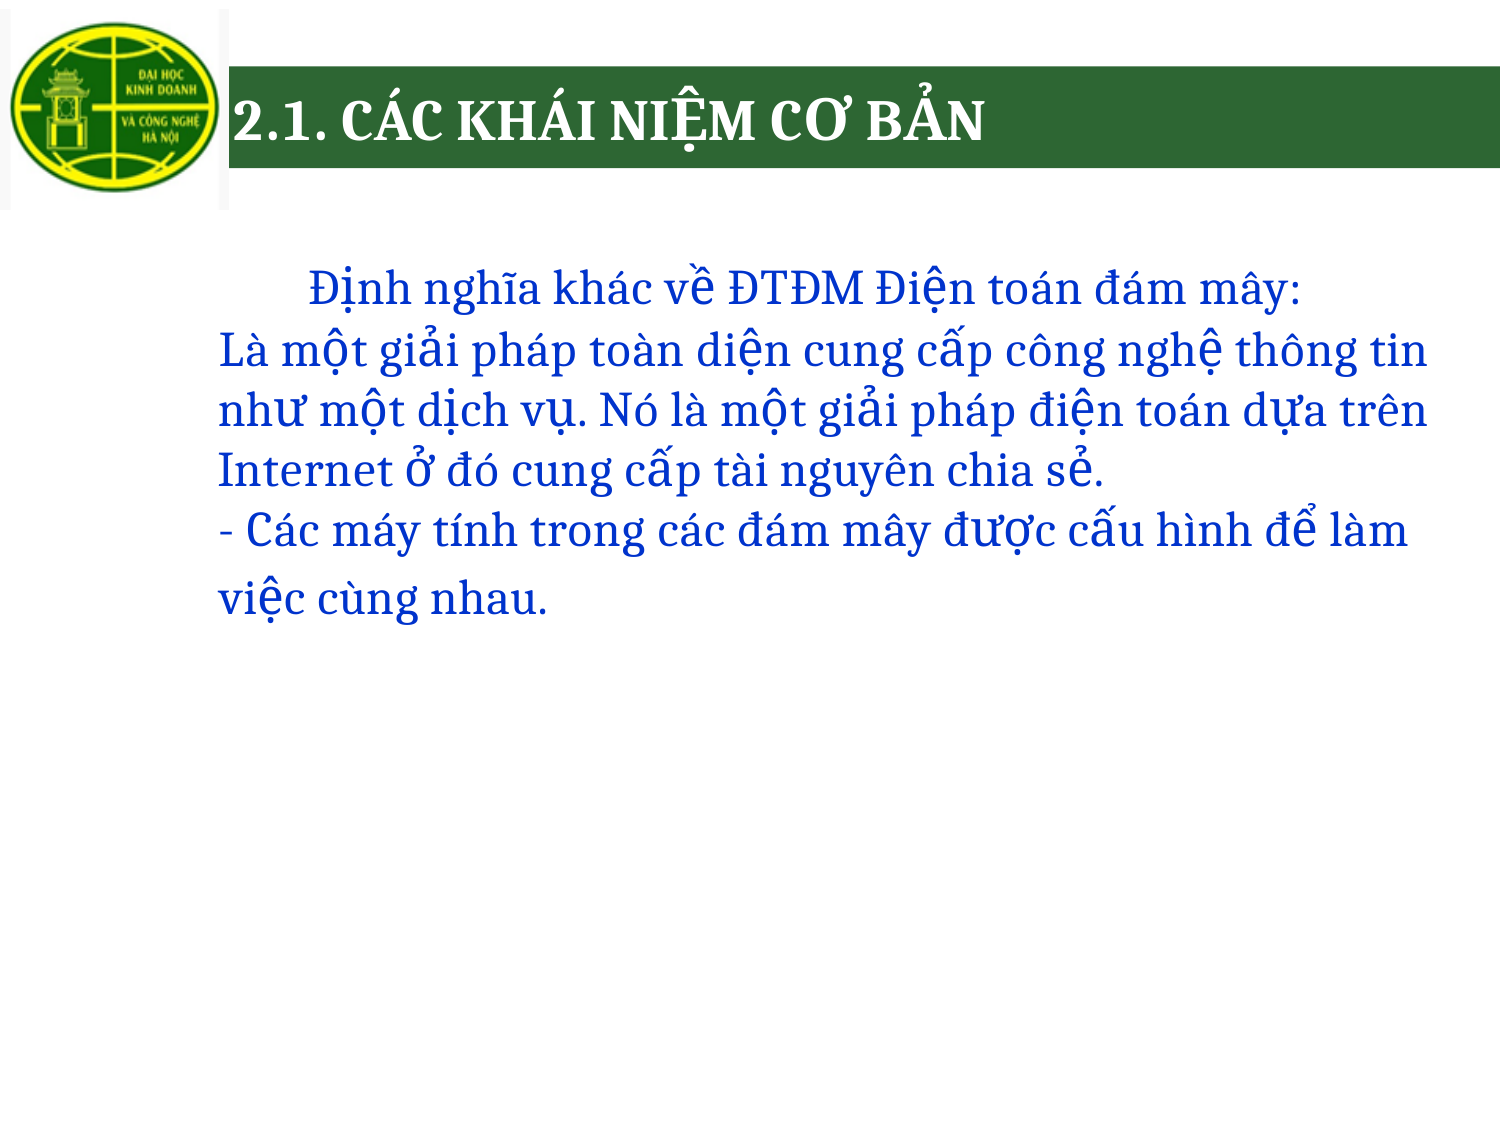

# 2.1. CÁC KHÁI NIỆM CƠ BẢN
hĩa Định nghĩa khác về ĐTĐM Điện toán đám mây:
Là một giải pháp toàn diện cung cấp công nghệ thông tin như một dịch vụ. Nó là một giải pháp điện toán dựa trên Internet ở đó cung cấp tài nguyên chia sẻ.
- Các máy tính trong các đám mây được cấu hình để làm việc cùng nhau. ề ĐTĐM Điện toán đám mây:
Là một giải pháp toàn diện cung cấp công nghệ thông tin như một dịch vụ. Nó là một giải pháp điện toán dựa trên Internet ở đó cung cấp tài nguyên chia sẻ.
- Các máy tính trong các đám mây được cấu hình để làm việc cùng nhau.
Định nghĩa khác về ĐTĐM Điện toán đám mây:
Là một giải pháp toàn diện cung cấp công nghệ thông